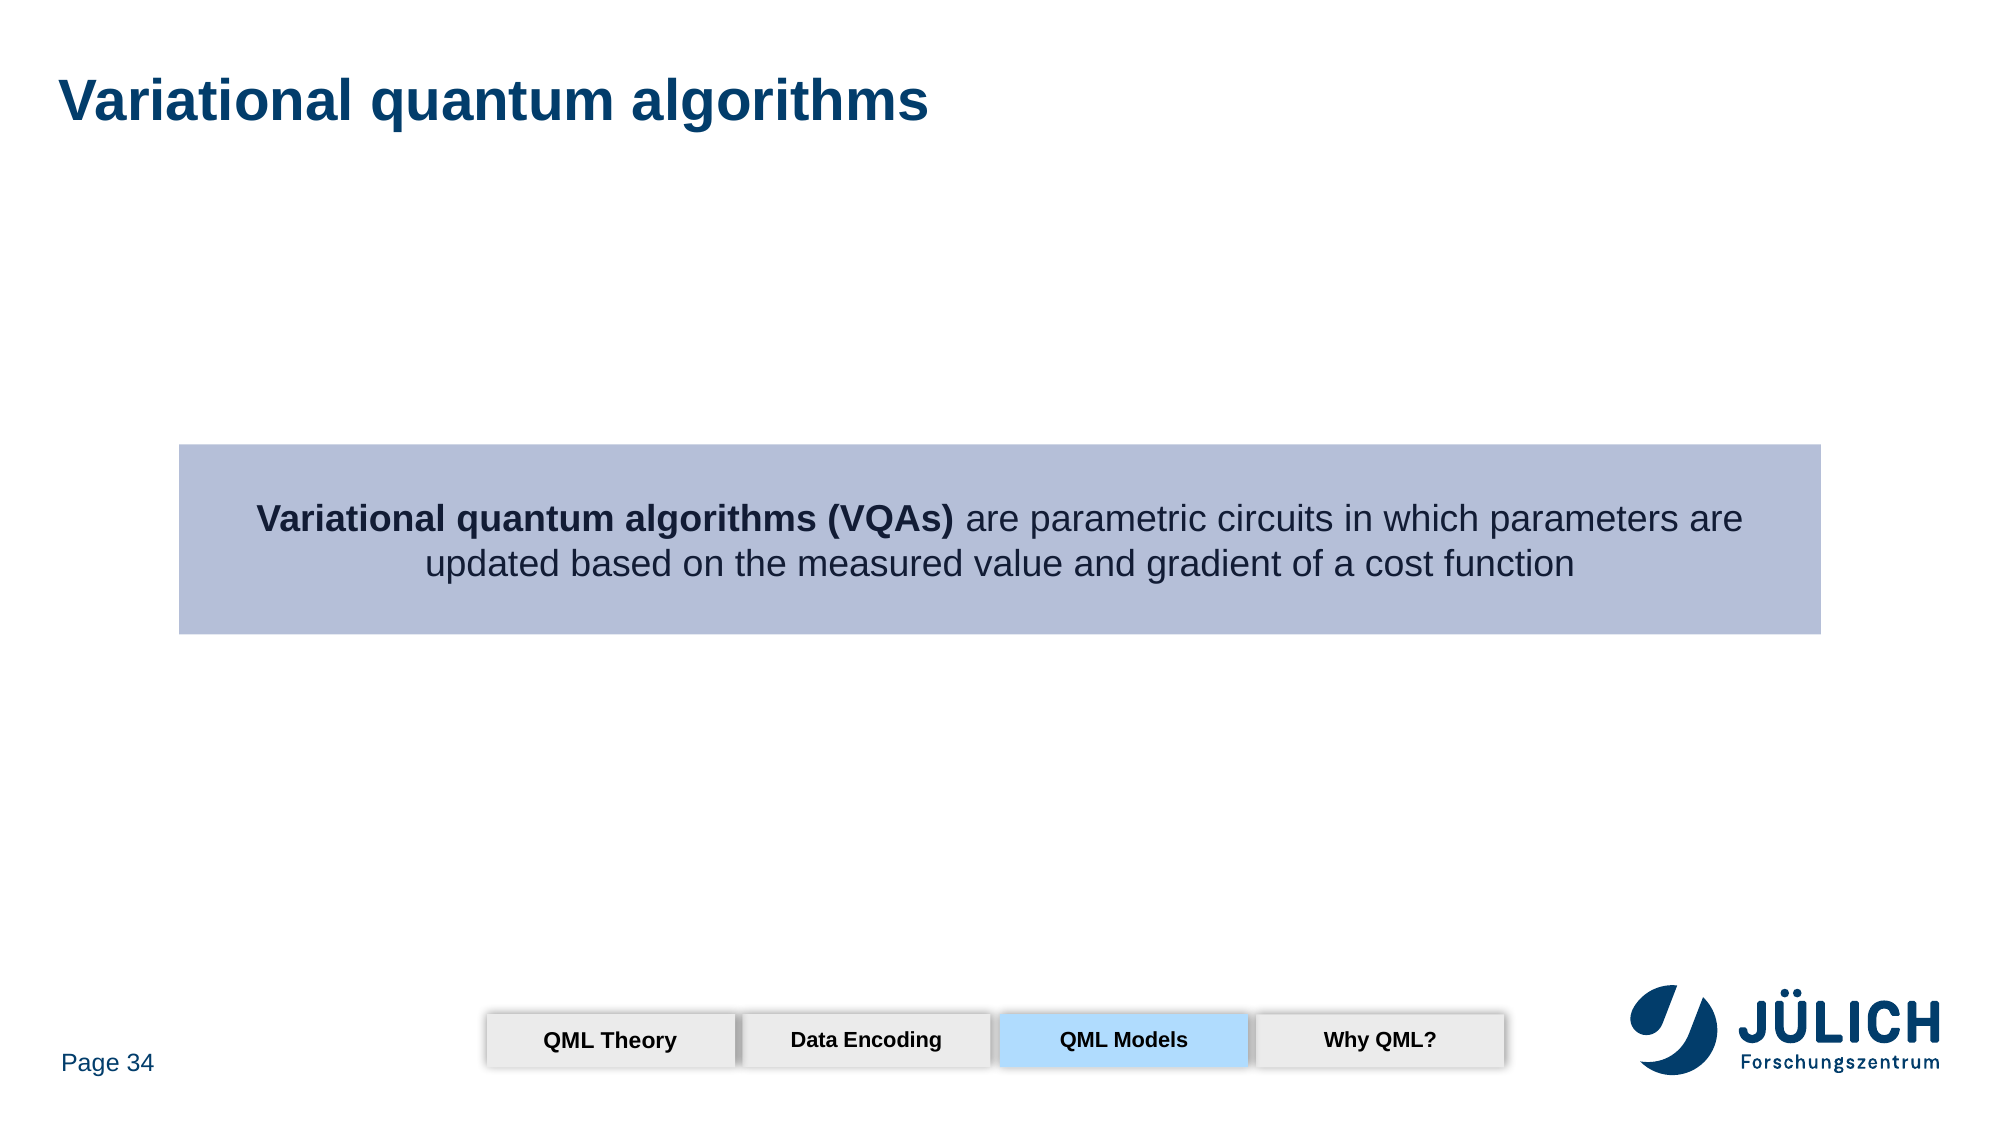

# Variational quantum algorithms

Variational quantum algorithms (VQAs) are parametric circuits in which parameters are updated based on the measured value and gradient of a cost function

QML Models
Why QML?
Data Encoding
QML Theory
Page 34